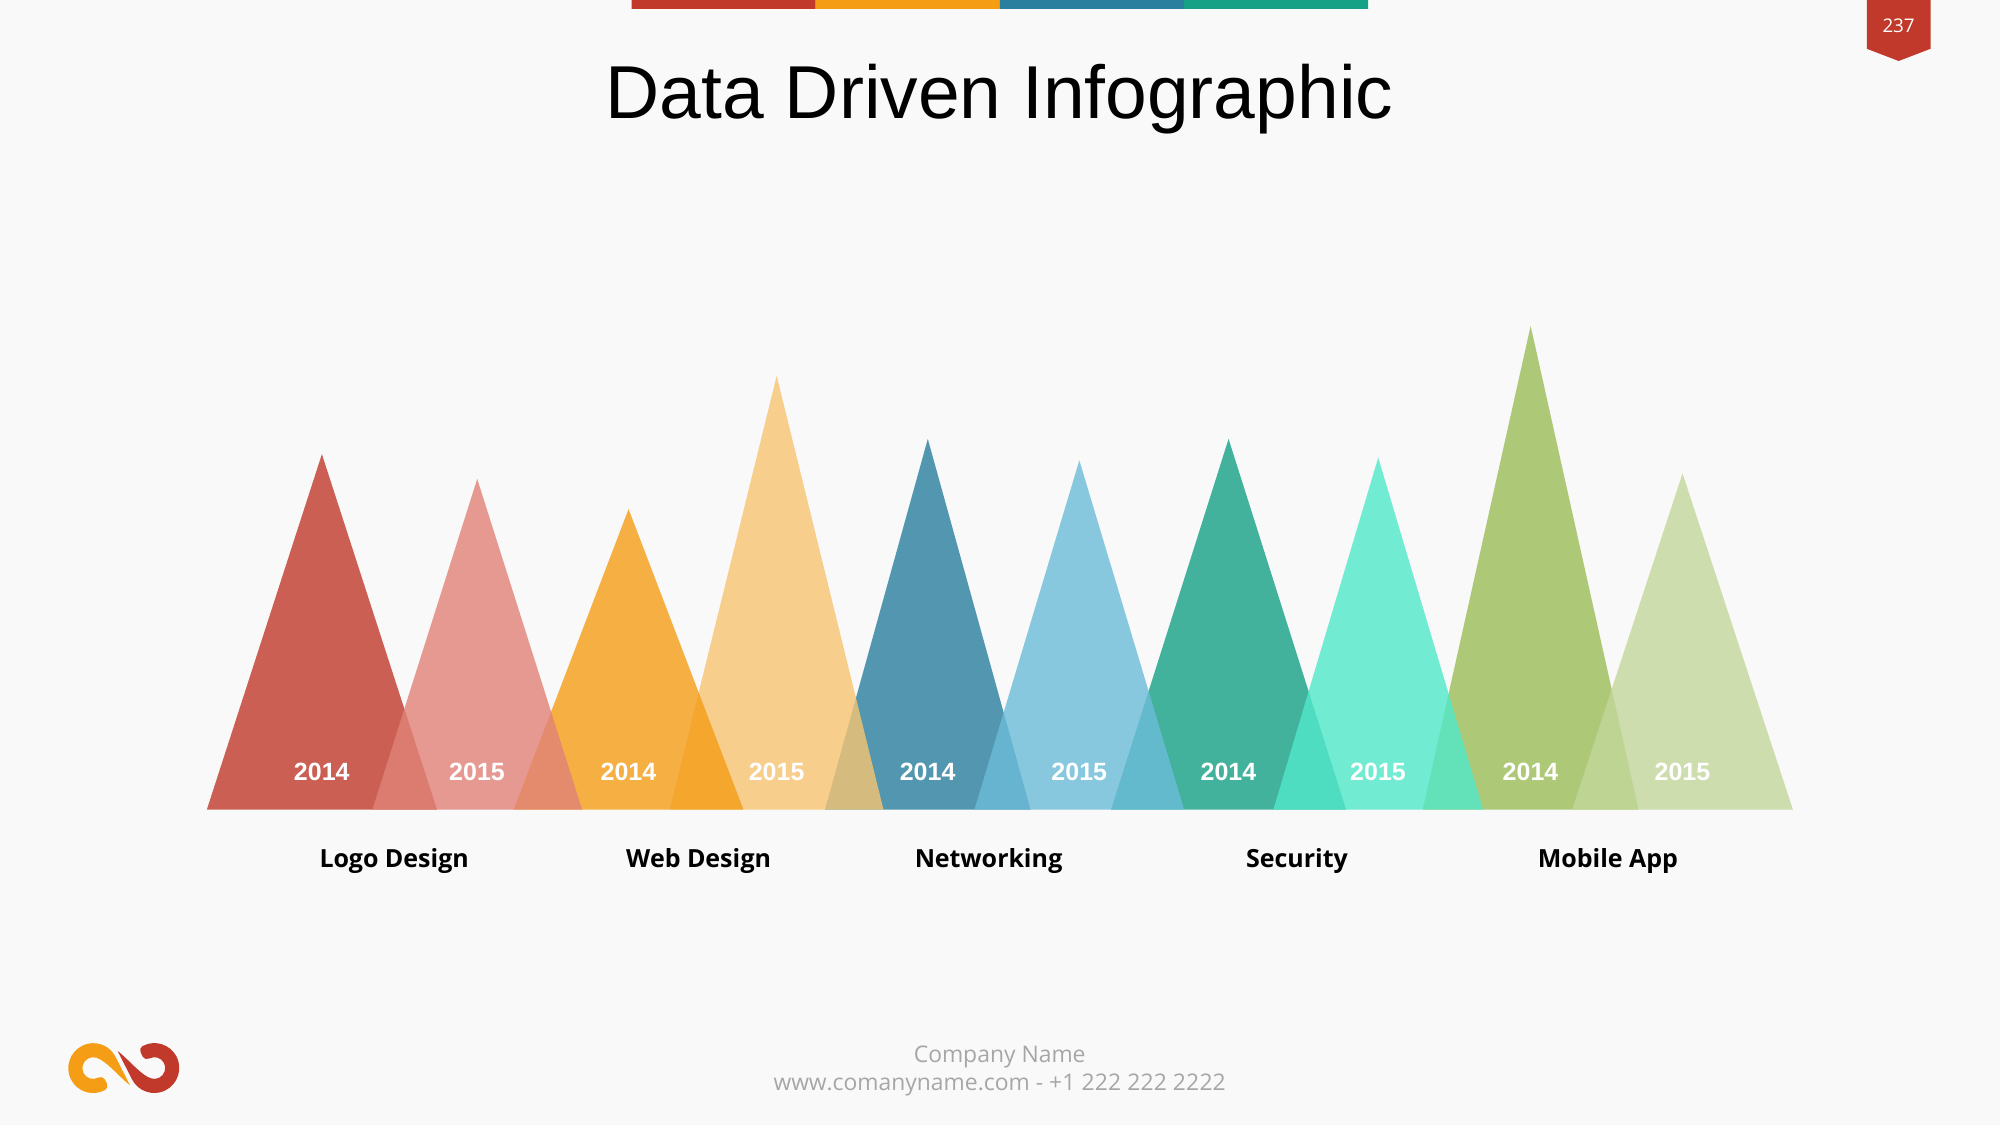

Data Driven Infographic

2014
2015
2014
2015
2014
2015
2014
2015
2014
2015
Mobile App
Web Design
Networking
Security
Logo Design